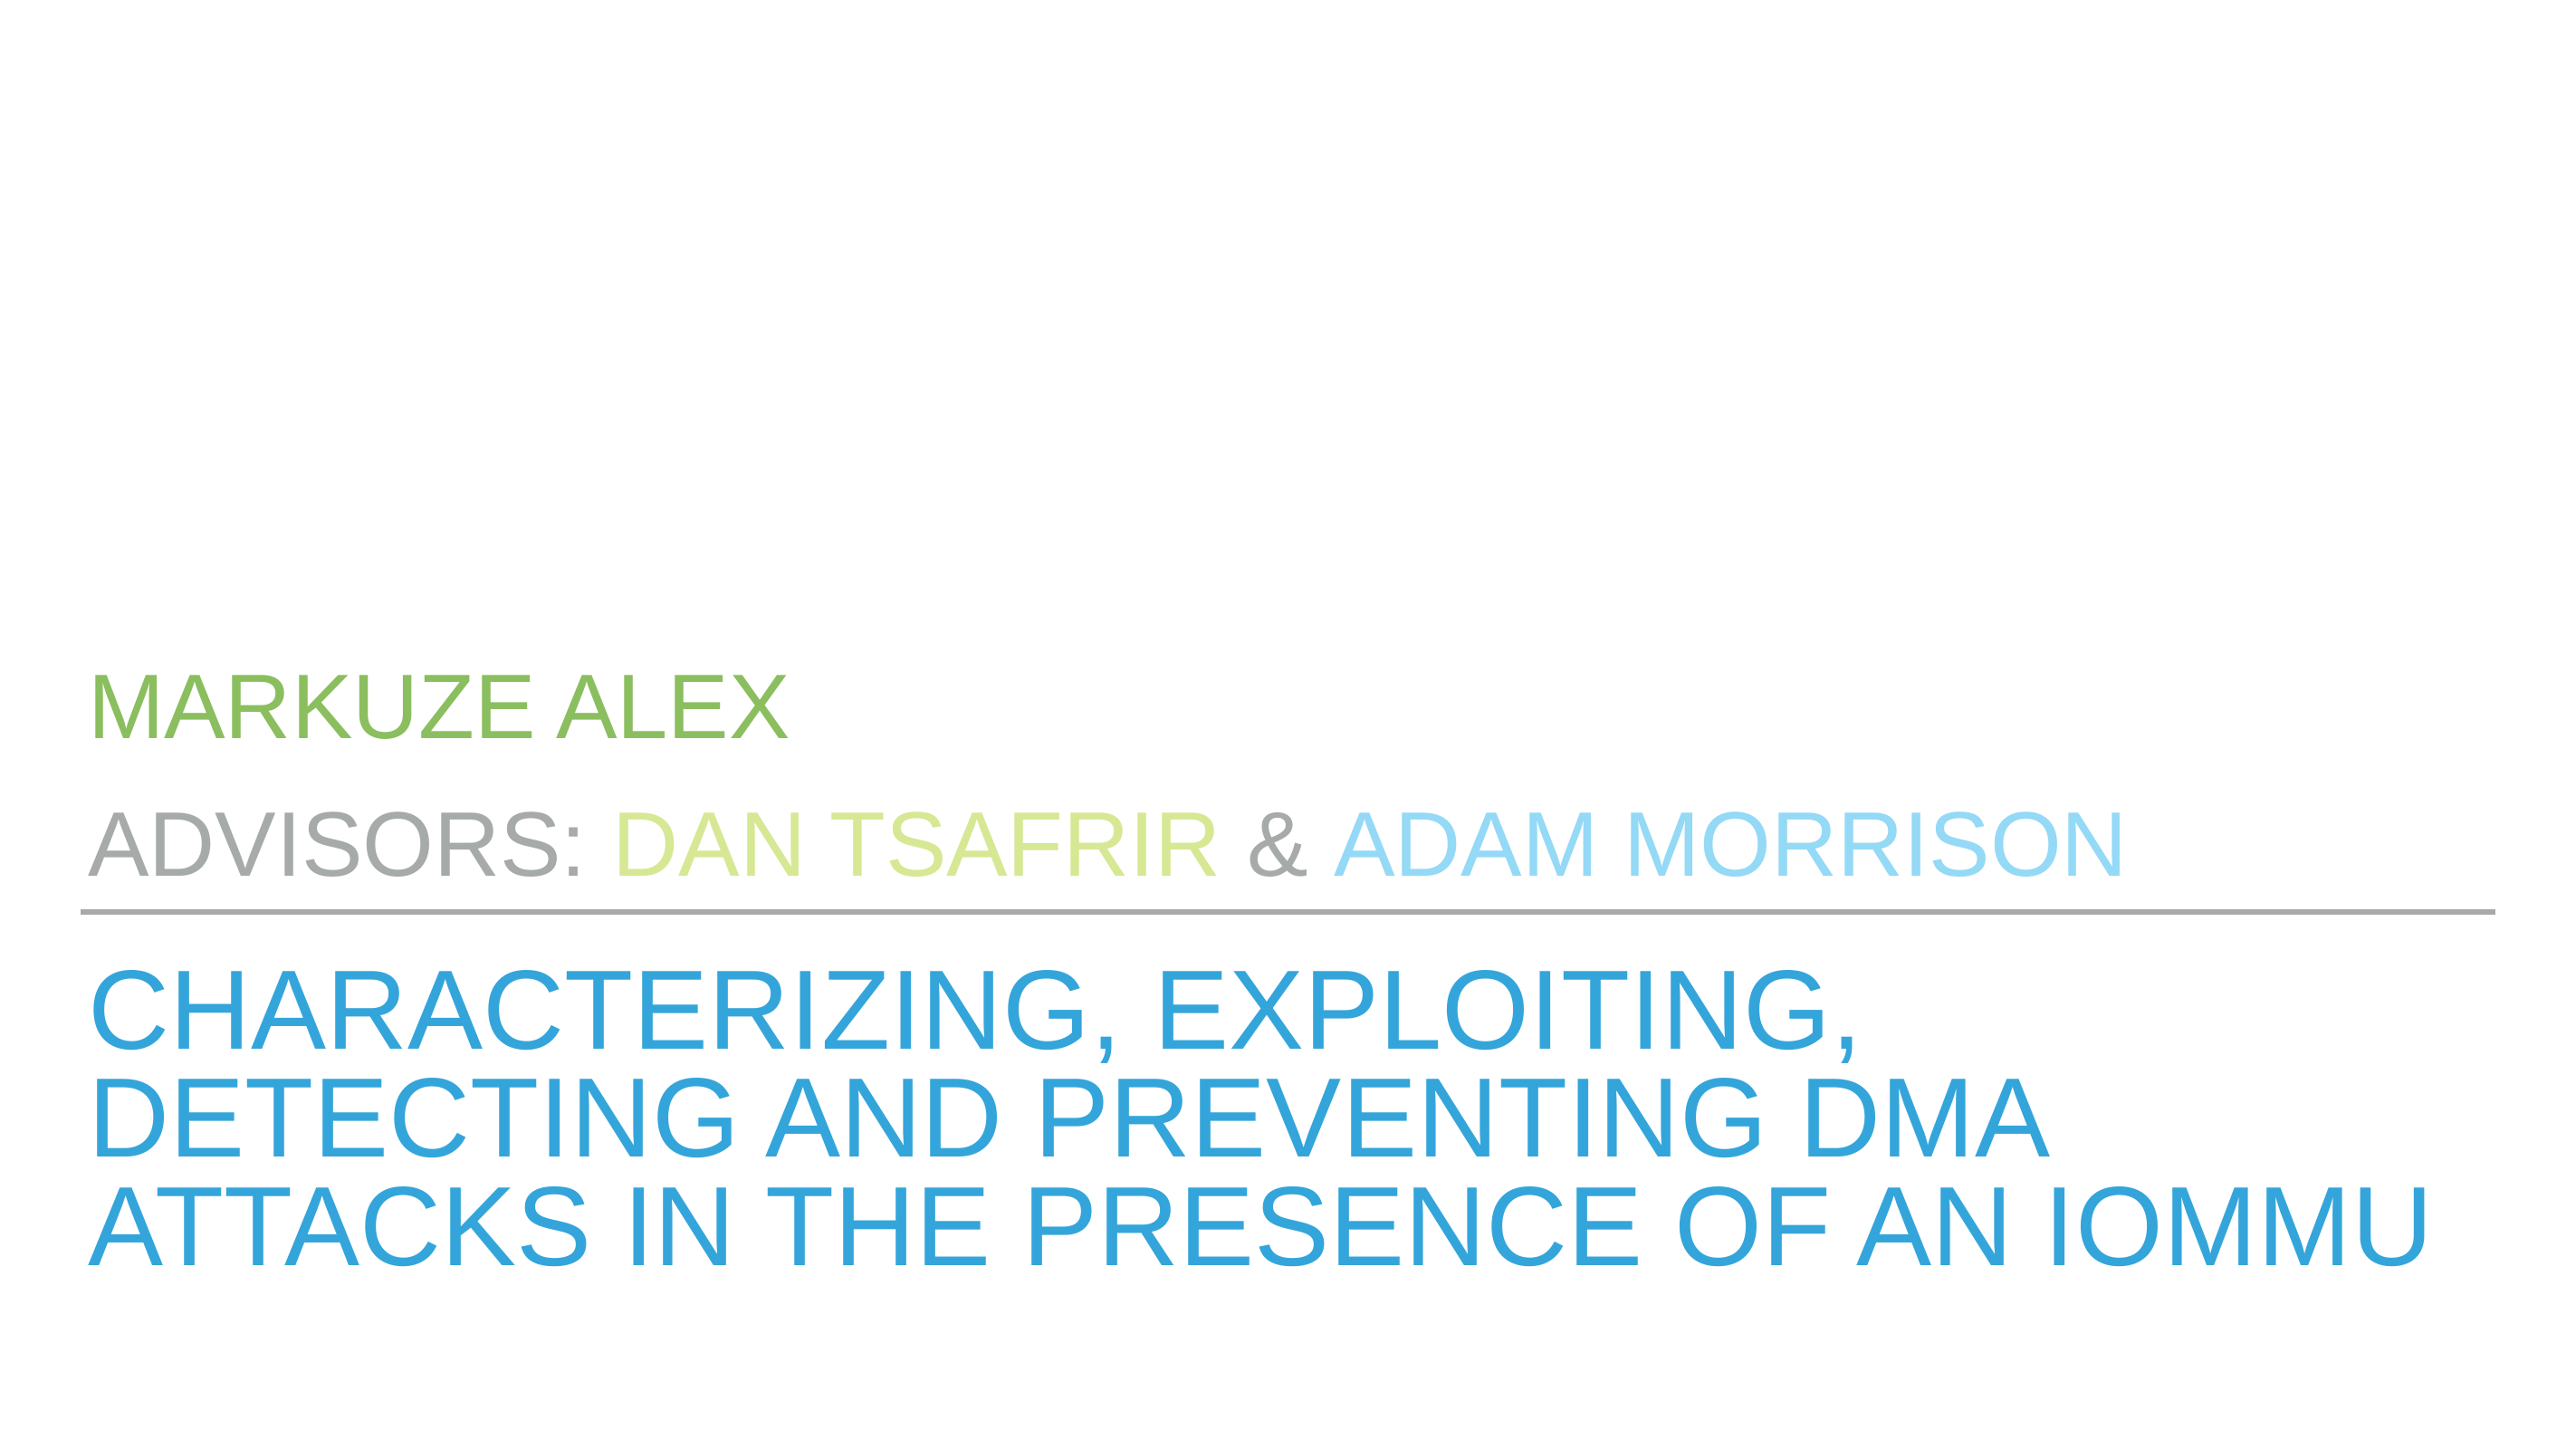

Markuze Alex
Advisors: DAN Tsafrir & Adam Morrison
# Characterizing, Exploiting, Detecting and Preventing DMA Attacks in the Presence of an IOMMU